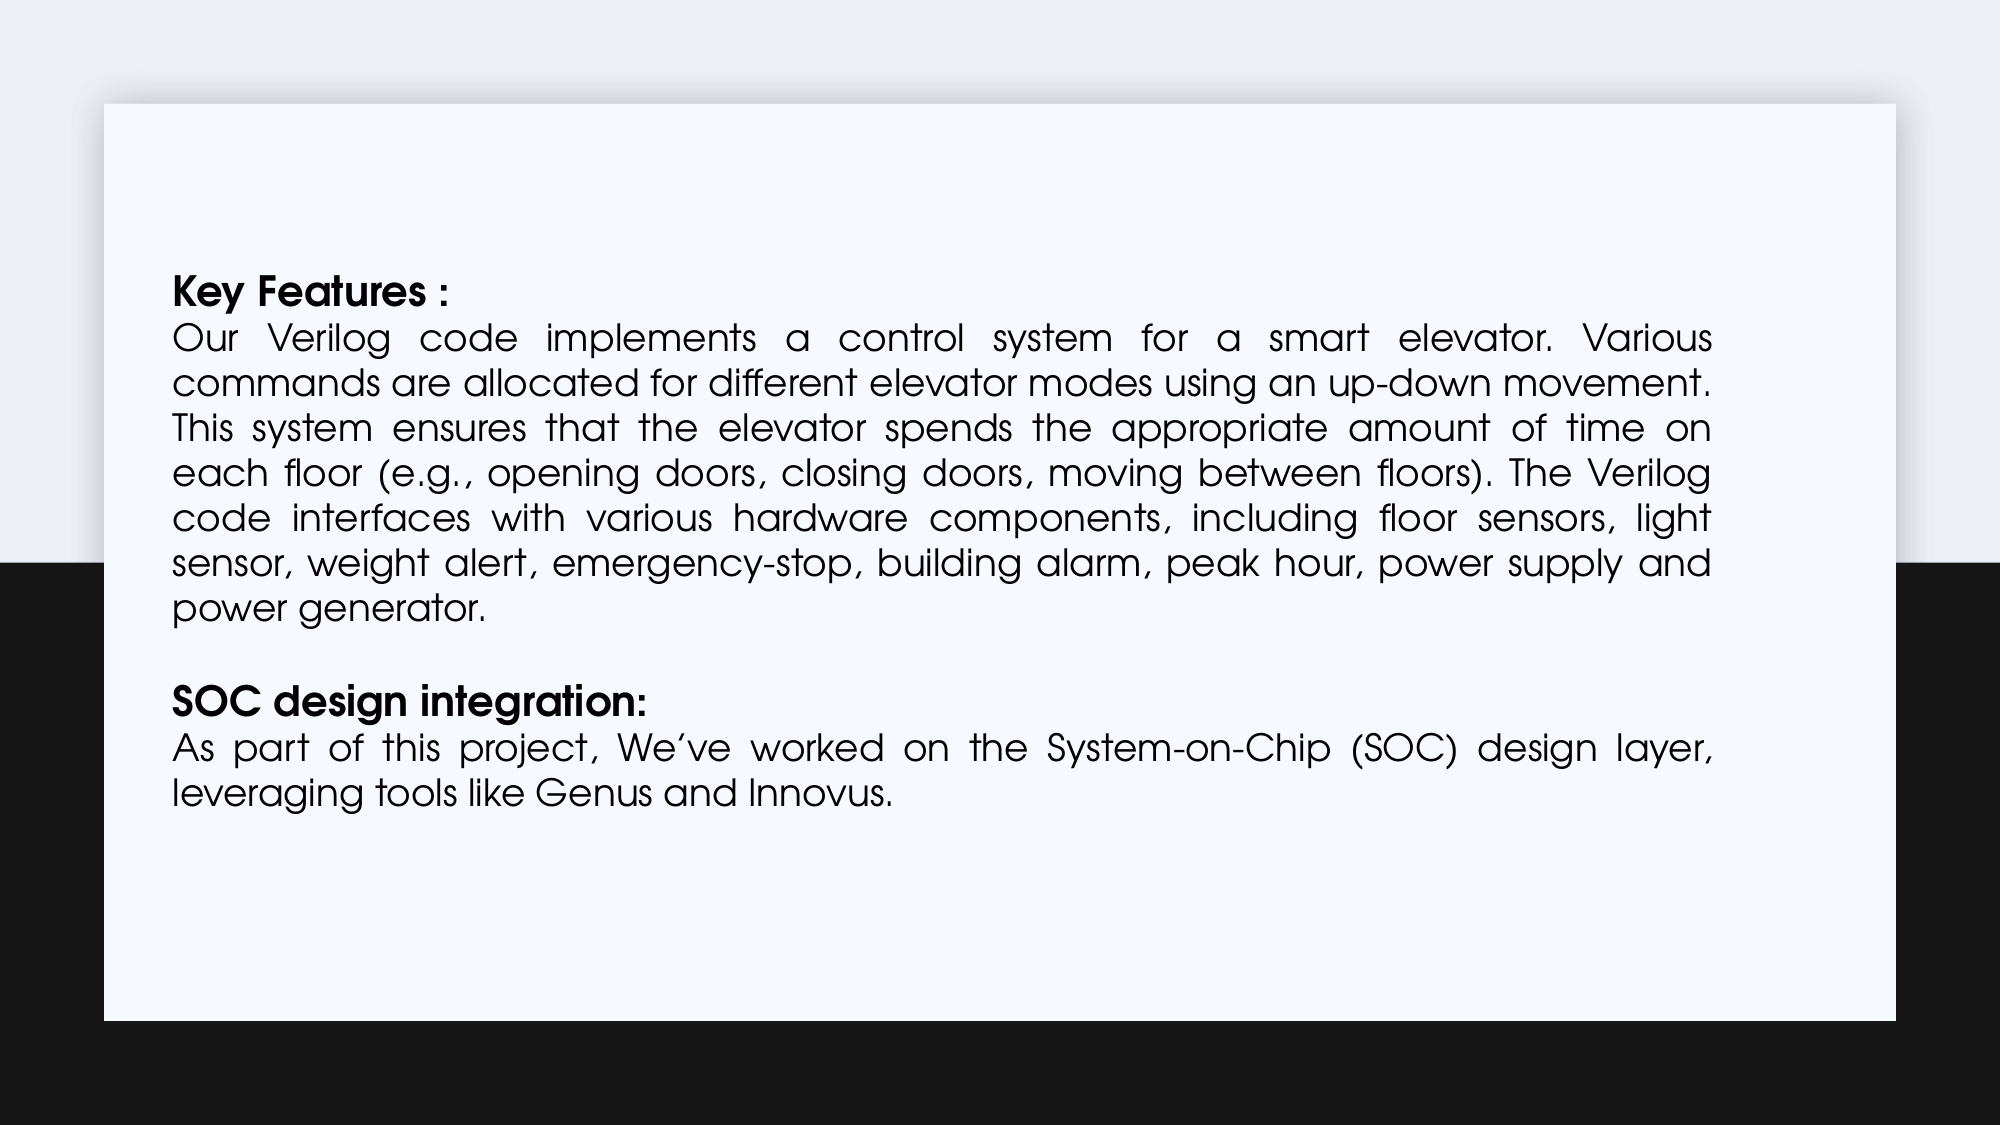

Key Features :
Our Verilog code implements a control system for a smart elevator. Various commands are allocated for different elevator modes using an up-down movement. This system ensures that the elevator spends the appropriate amount of time on each floor (e.g., opening doors, closing doors, moving between floors). The Verilog code interfaces with various hardware components, including floor sensors, light sensor, weight alert, emergency-stop, building alarm, peak hour, power supply and power generator.

SOC design integration:
As part of this project, We’ve worked on the System-on-Chip (SOC) design layer, leveraging tools like Genus and Innovus.